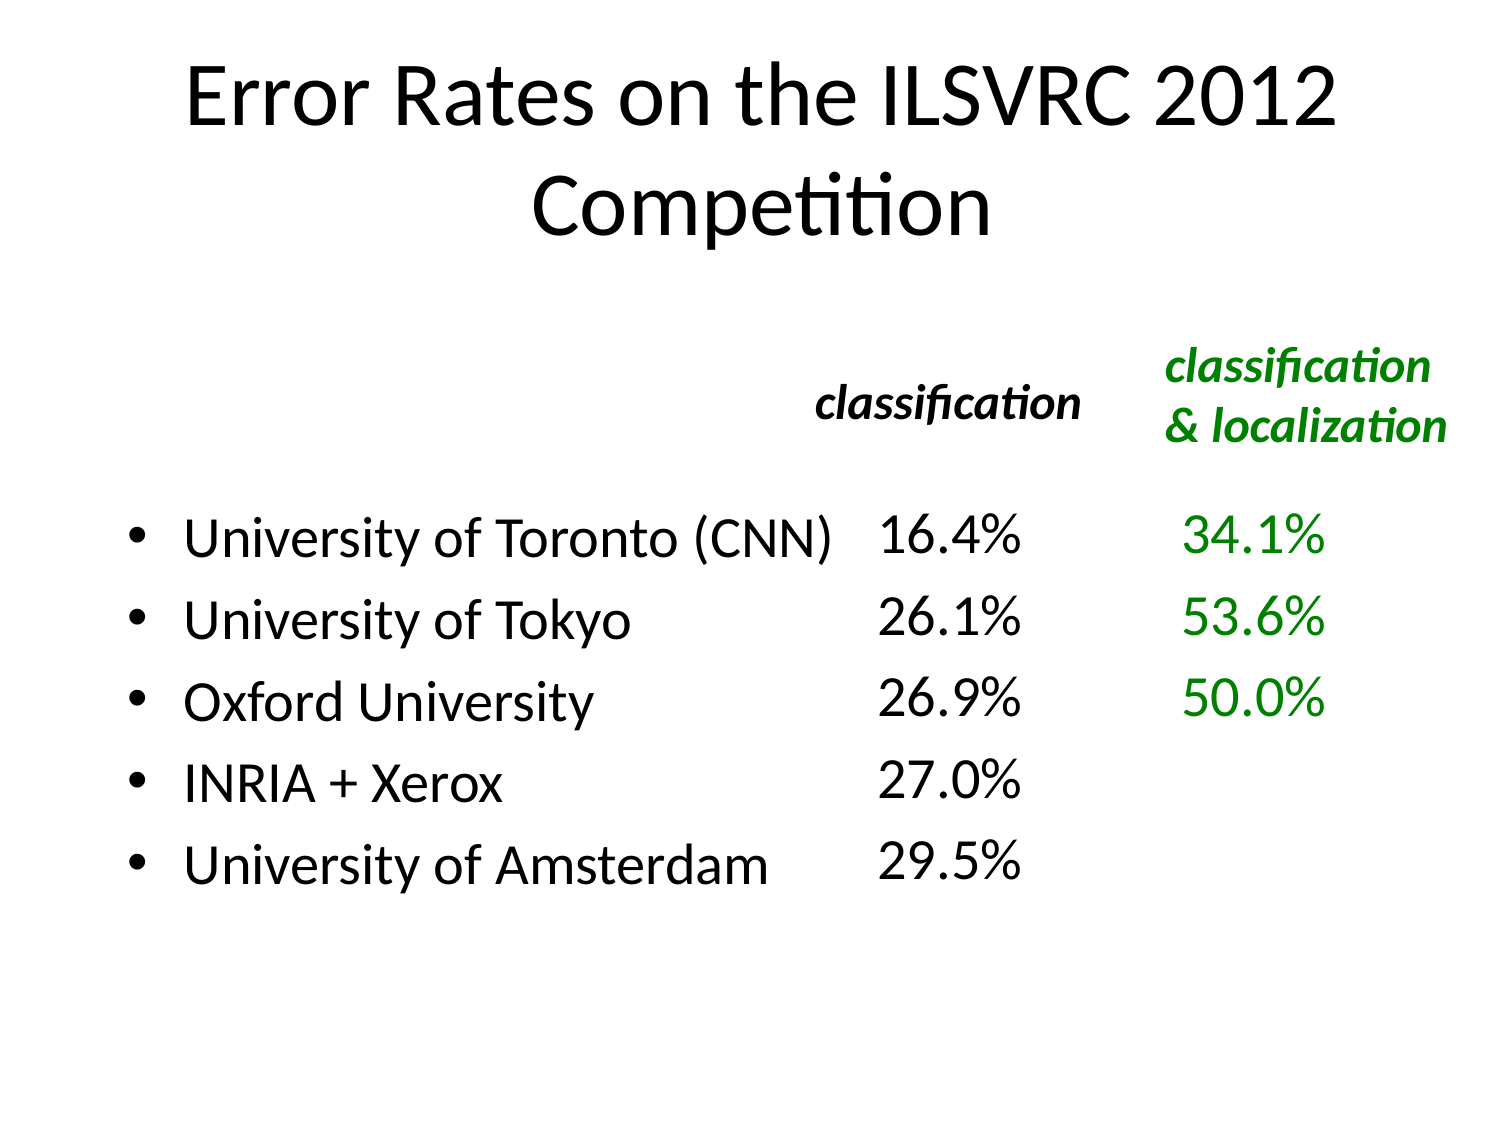

# Error Rates on the ILSVRC 2012 Competition
classification
& localization
classification
16.4%            34.1%
26.1%            53.6%
26.9%            50.0%
27.0%
29.5%
University of Toronto (CNN)
University of Tokyo
Oxford University
INRIA + Xerox
University of Amsterdam